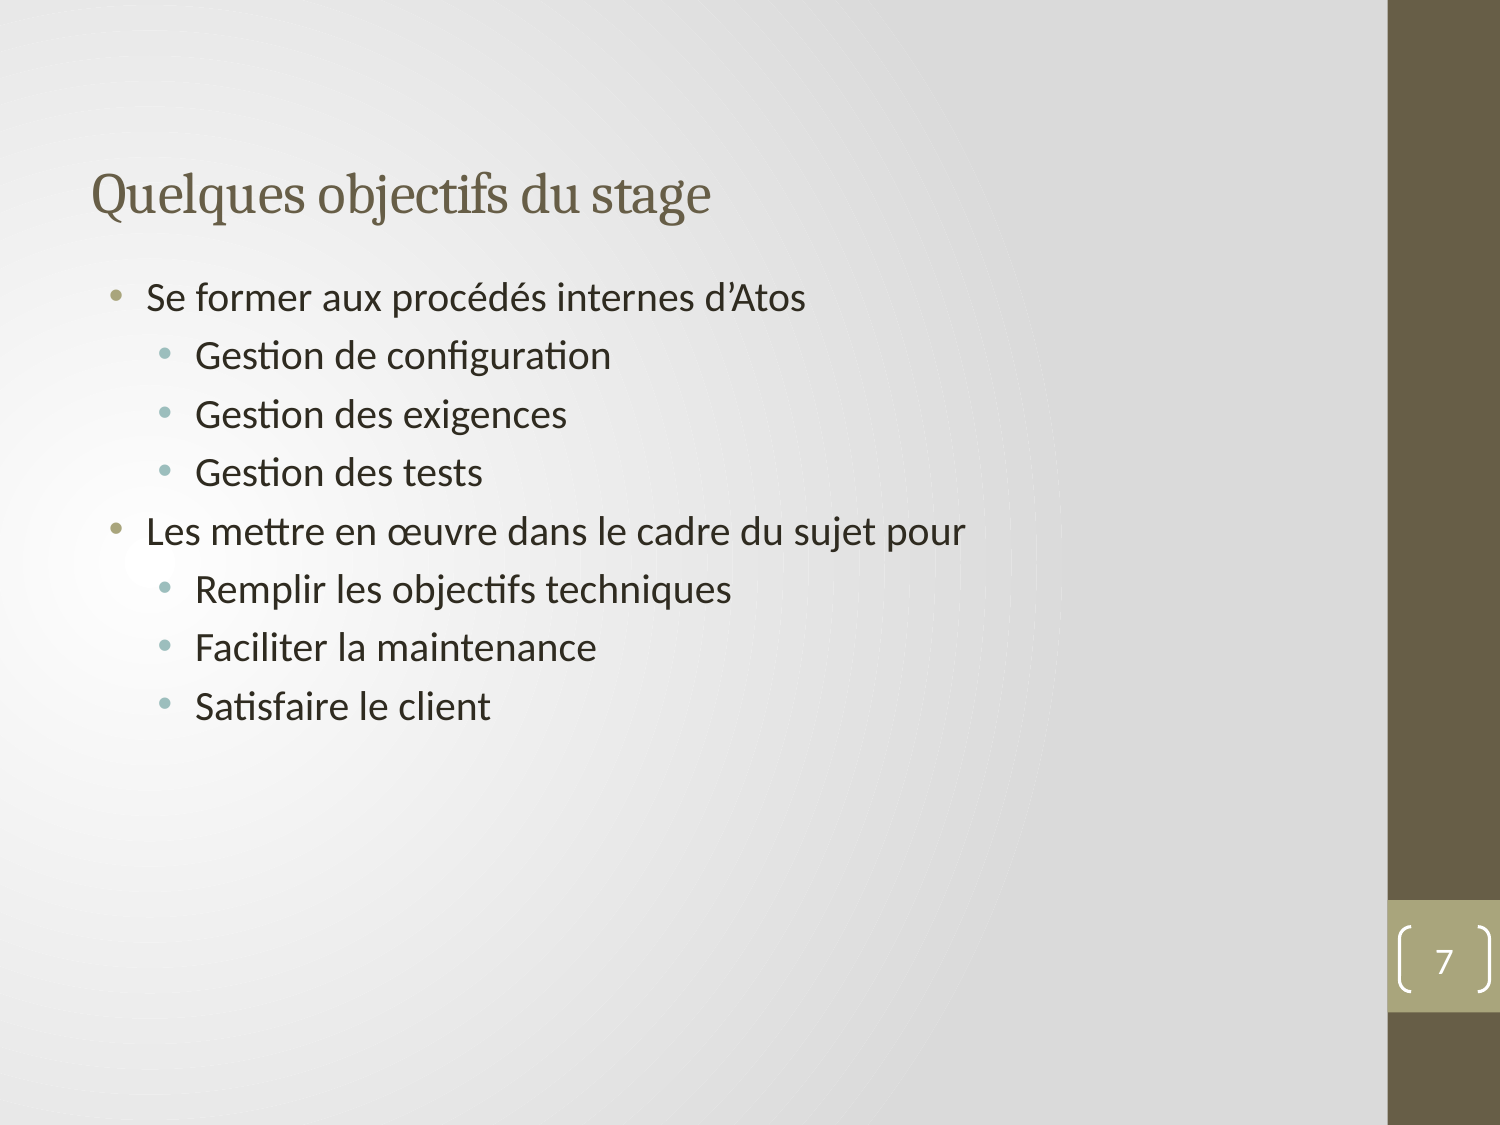

# Quelques objectifs du stage
Se former aux procédés internes d’Atos
Gestion de configuration
Gestion des exigences
Gestion des tests
Les mettre en œuvre dans le cadre du sujet pour
Remplir les objectifs techniques
Faciliter la maintenance
Satisfaire le client
7